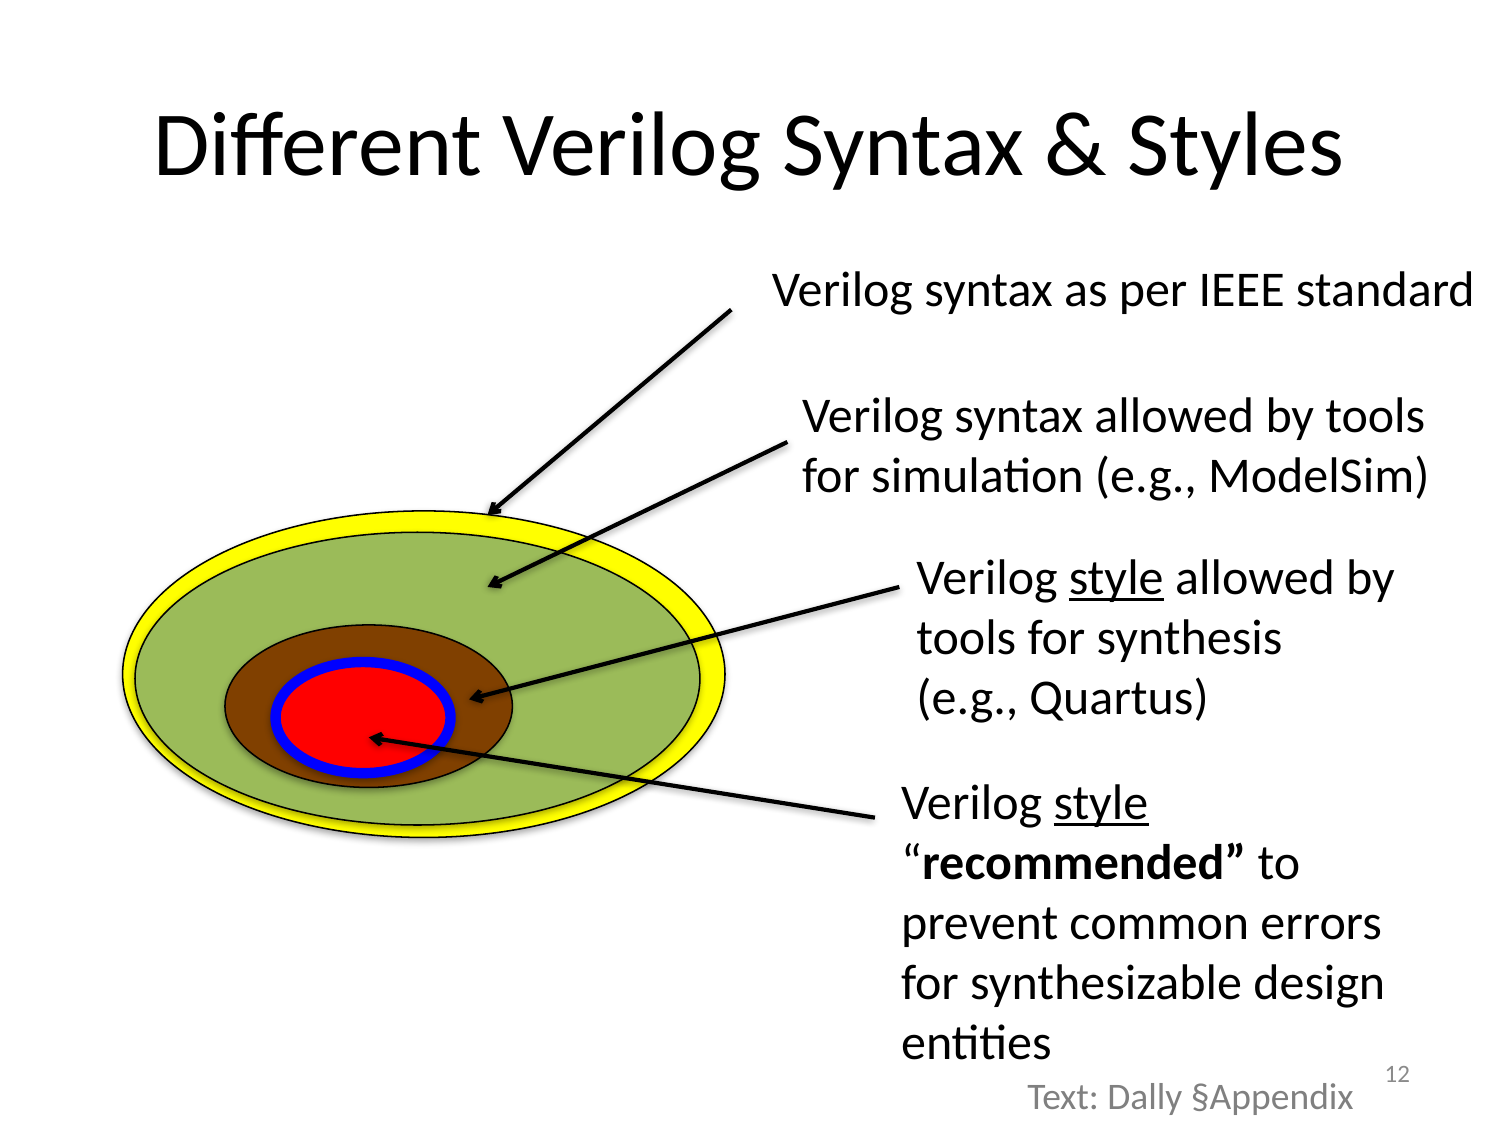

# Different Verilog Syntax & Styles
Verilog syntax as per IEEE standard
Verilog syntax allowed by tools
for simulation (e.g., ModelSim)

Verilog style allowed by
tools for synthesis
(e.g., Quartus)

Verilog style “recommended” to prevent common errors for synthesizable design entities
12
Text: Dally §Appendix